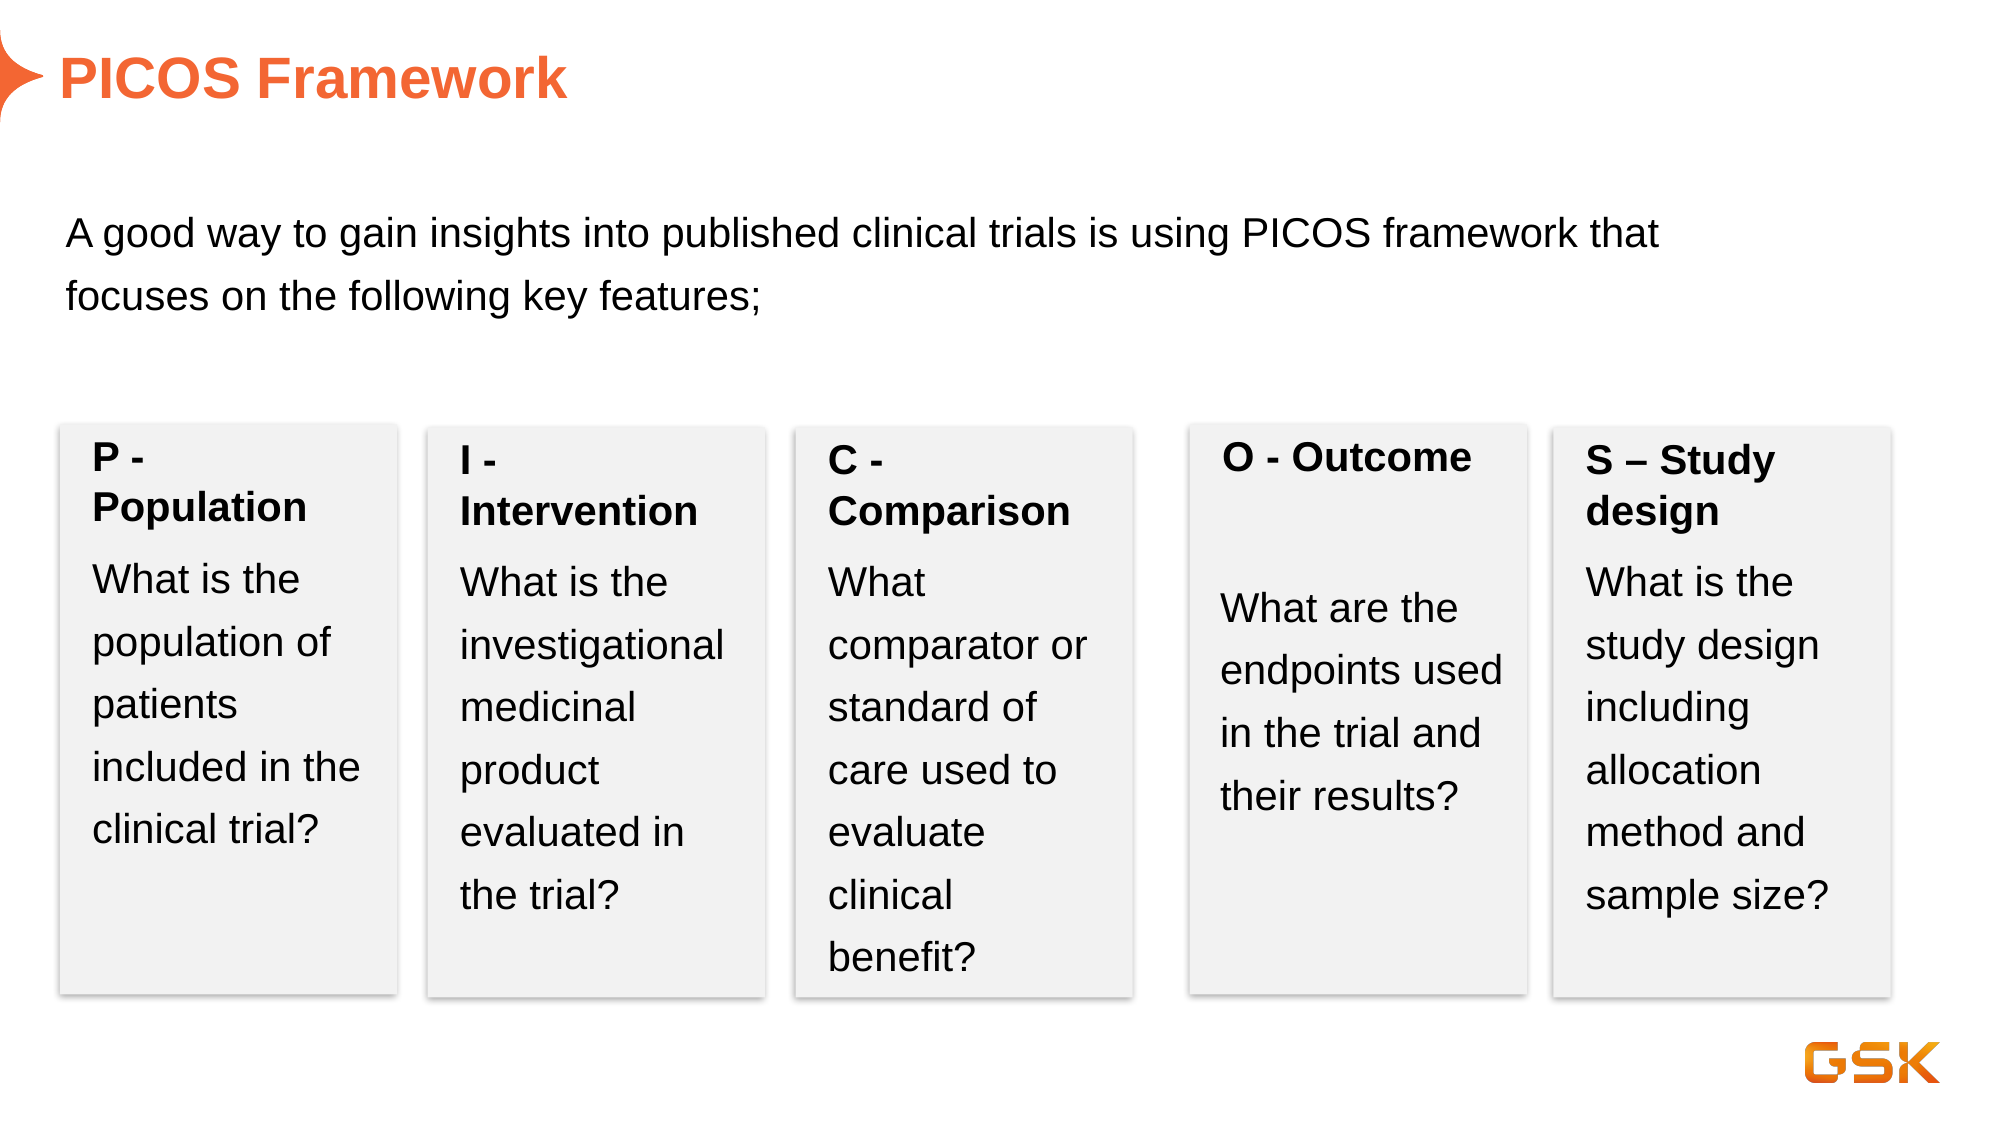

# PICOS Framework
A good way to gain insights into published clinical trials is using PICOS framework that focuses on the following key features;

P - Population

O - Outcome

I - Intervention

C - Comparison

S – Study design
What is the population of patients included in the clinical trial?
What is the investigational medicinal product evaluated in the trial?
What comparator or standard of care used to evaluate clinical benefit?
What is the study design including allocation method and sample size?
What are the endpoints used in the trial and their results?